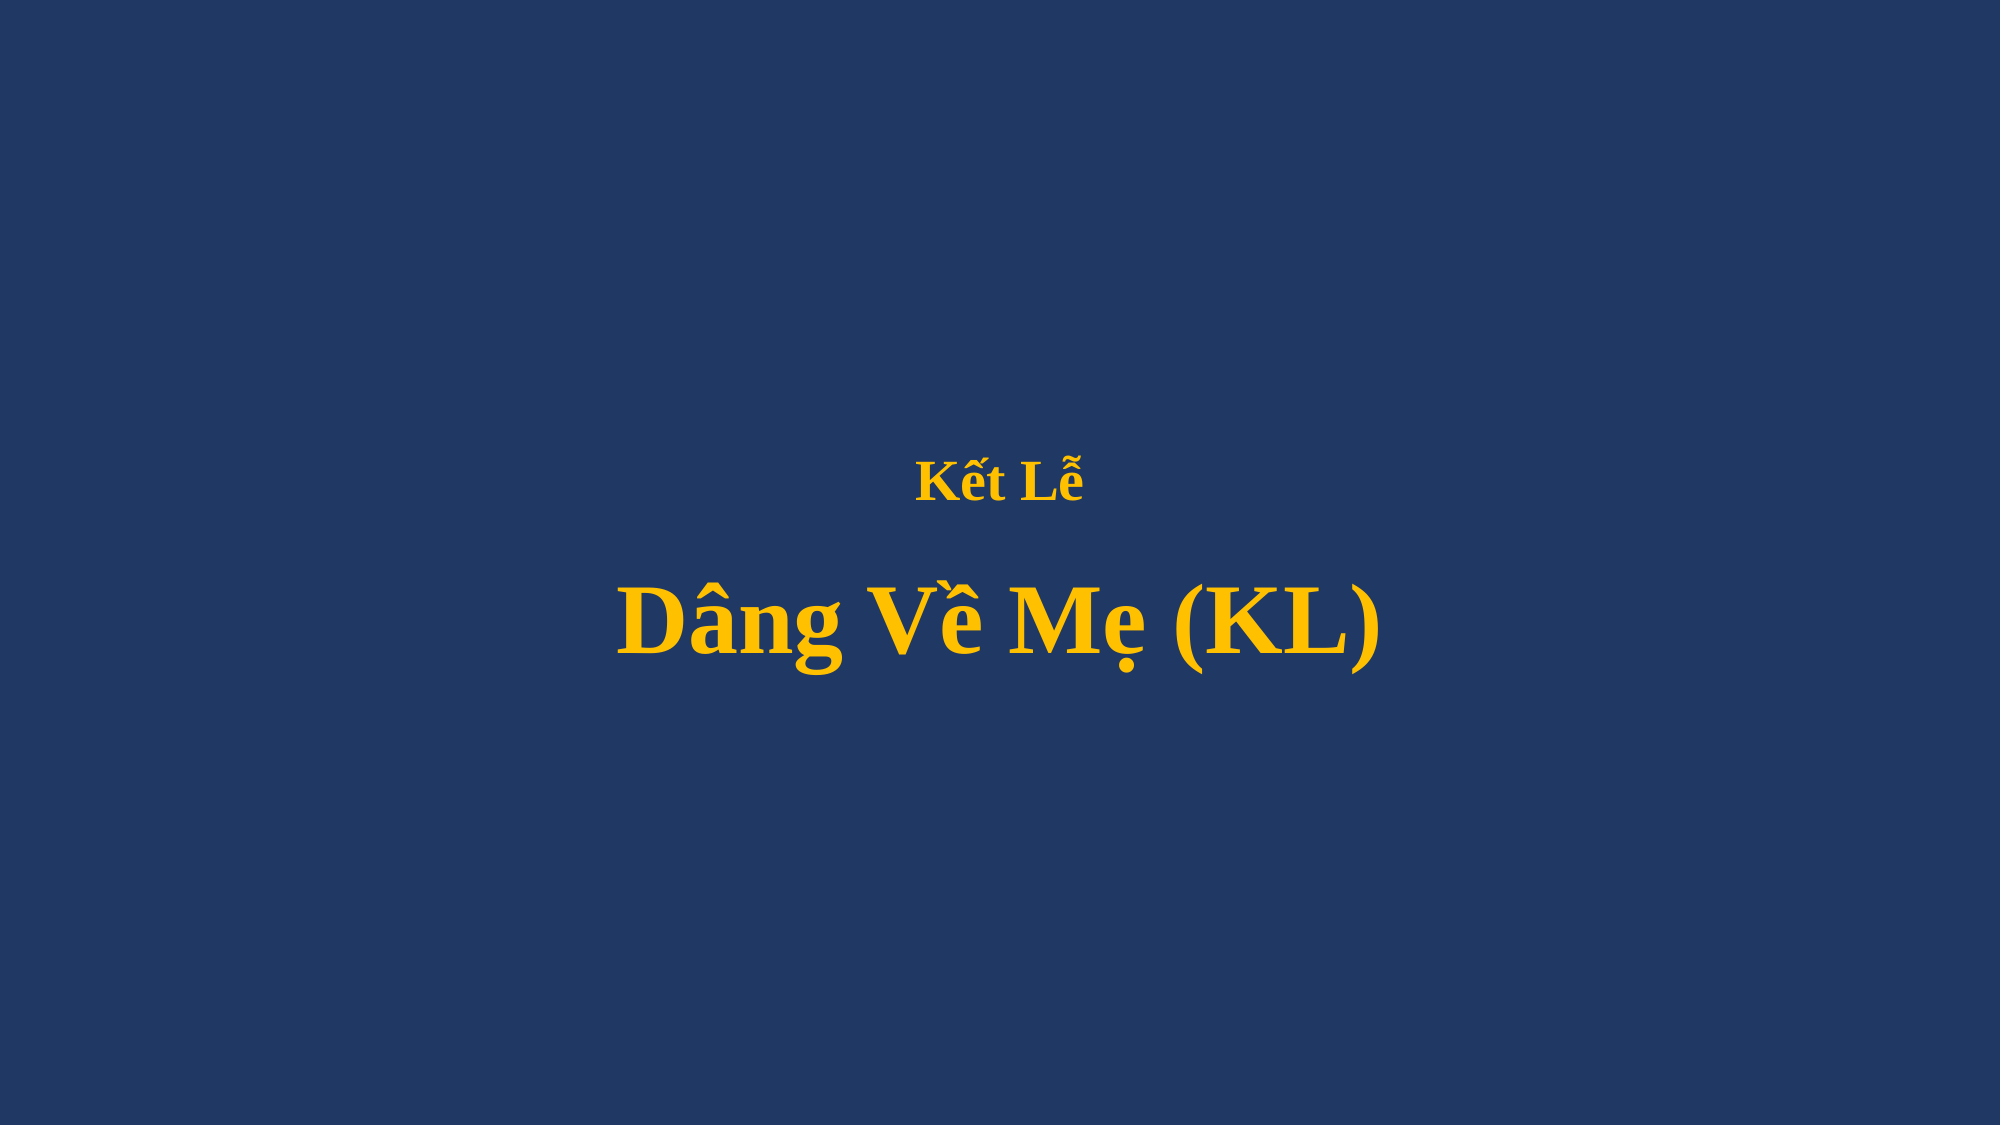

# Kết Lễ Dâng Về Mẹ (KL)